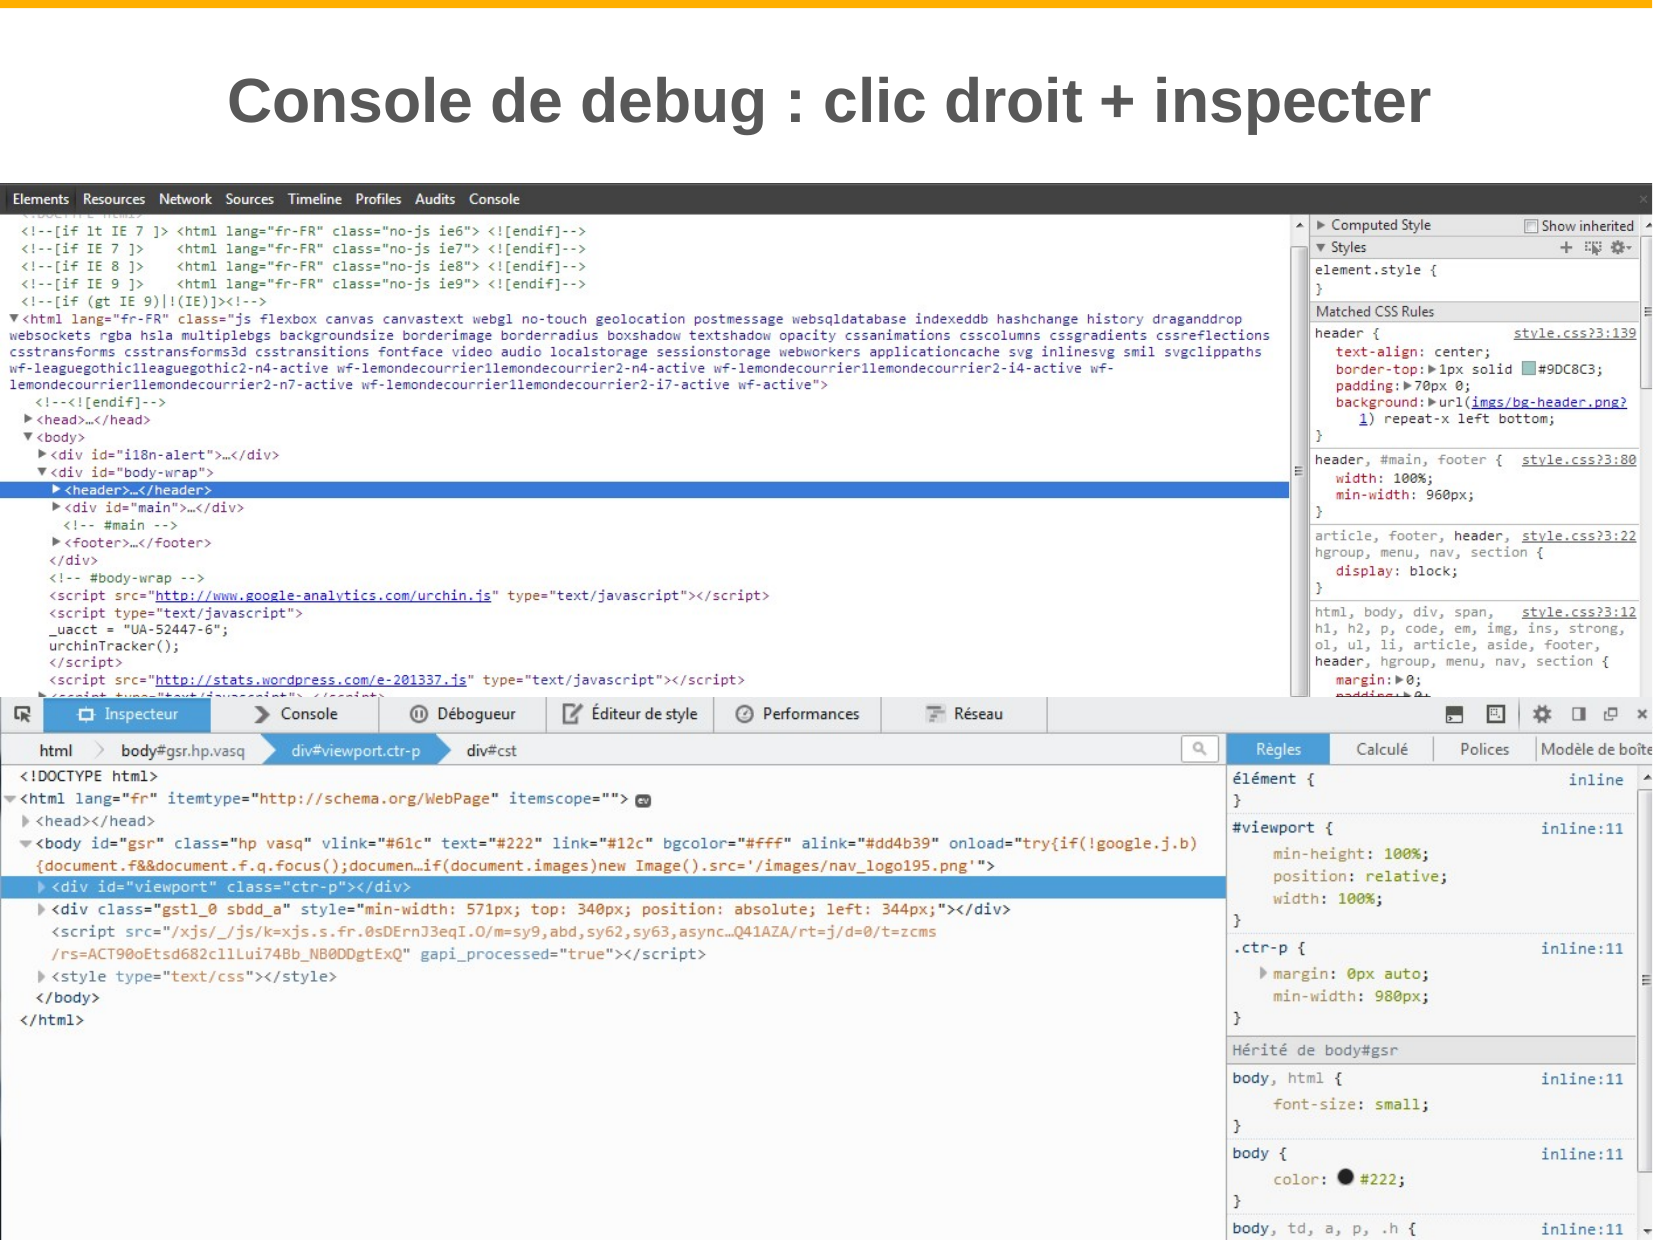

# Console de debug : clic droit + inspecter

184